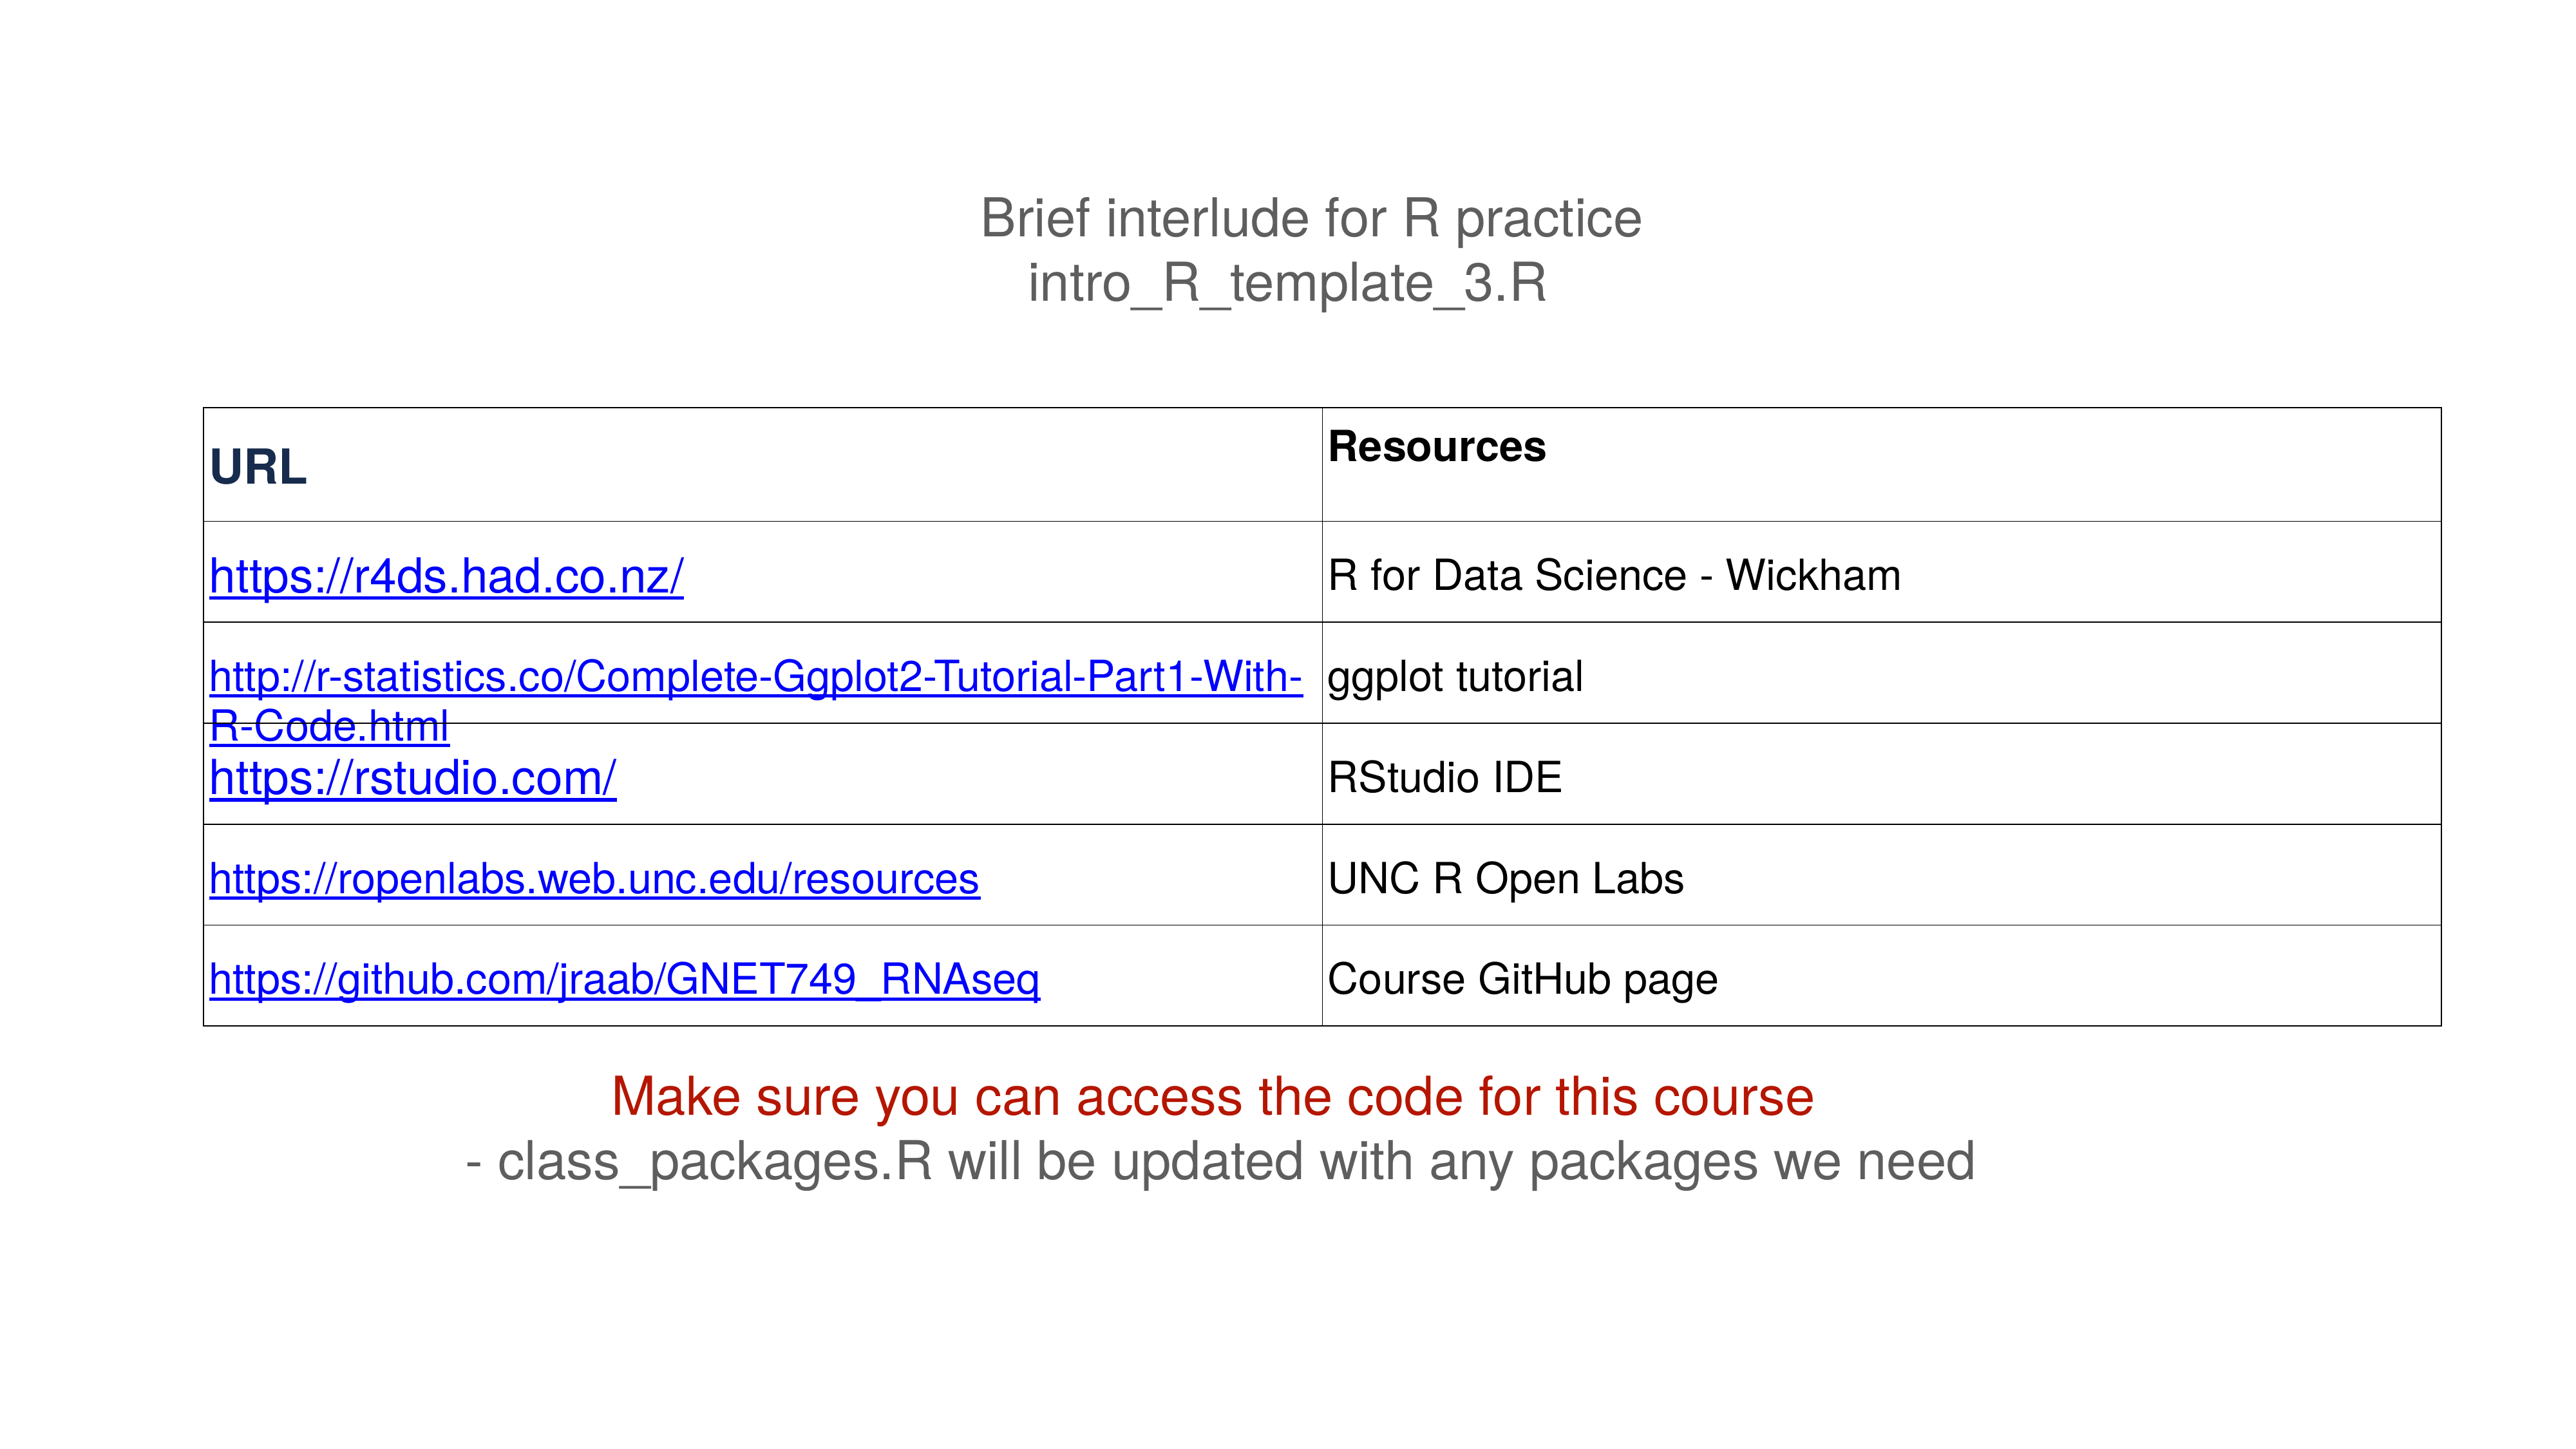

Brief interlude for R practice intro_R_template_3.R
| URL | Resources |
| --- | --- |
| https://r4ds.had.co.nz/ | R for Data Science - Wickham |
| http://r-statistics.co/Complete-Ggplot2-Tutorial-Part1-With-R-Code.html | ggplot tutorial |
| https://rstudio.com/ | RStudio IDE |
| https://ropenlabs.web.unc.edu/resources | UNC R Open Labs |
| https://github.com/jraab/GNET749\_RNAseq | Course GitHub page |
Make sure you can access the code for this course
 - class_packages.R will be updated with any packages we need